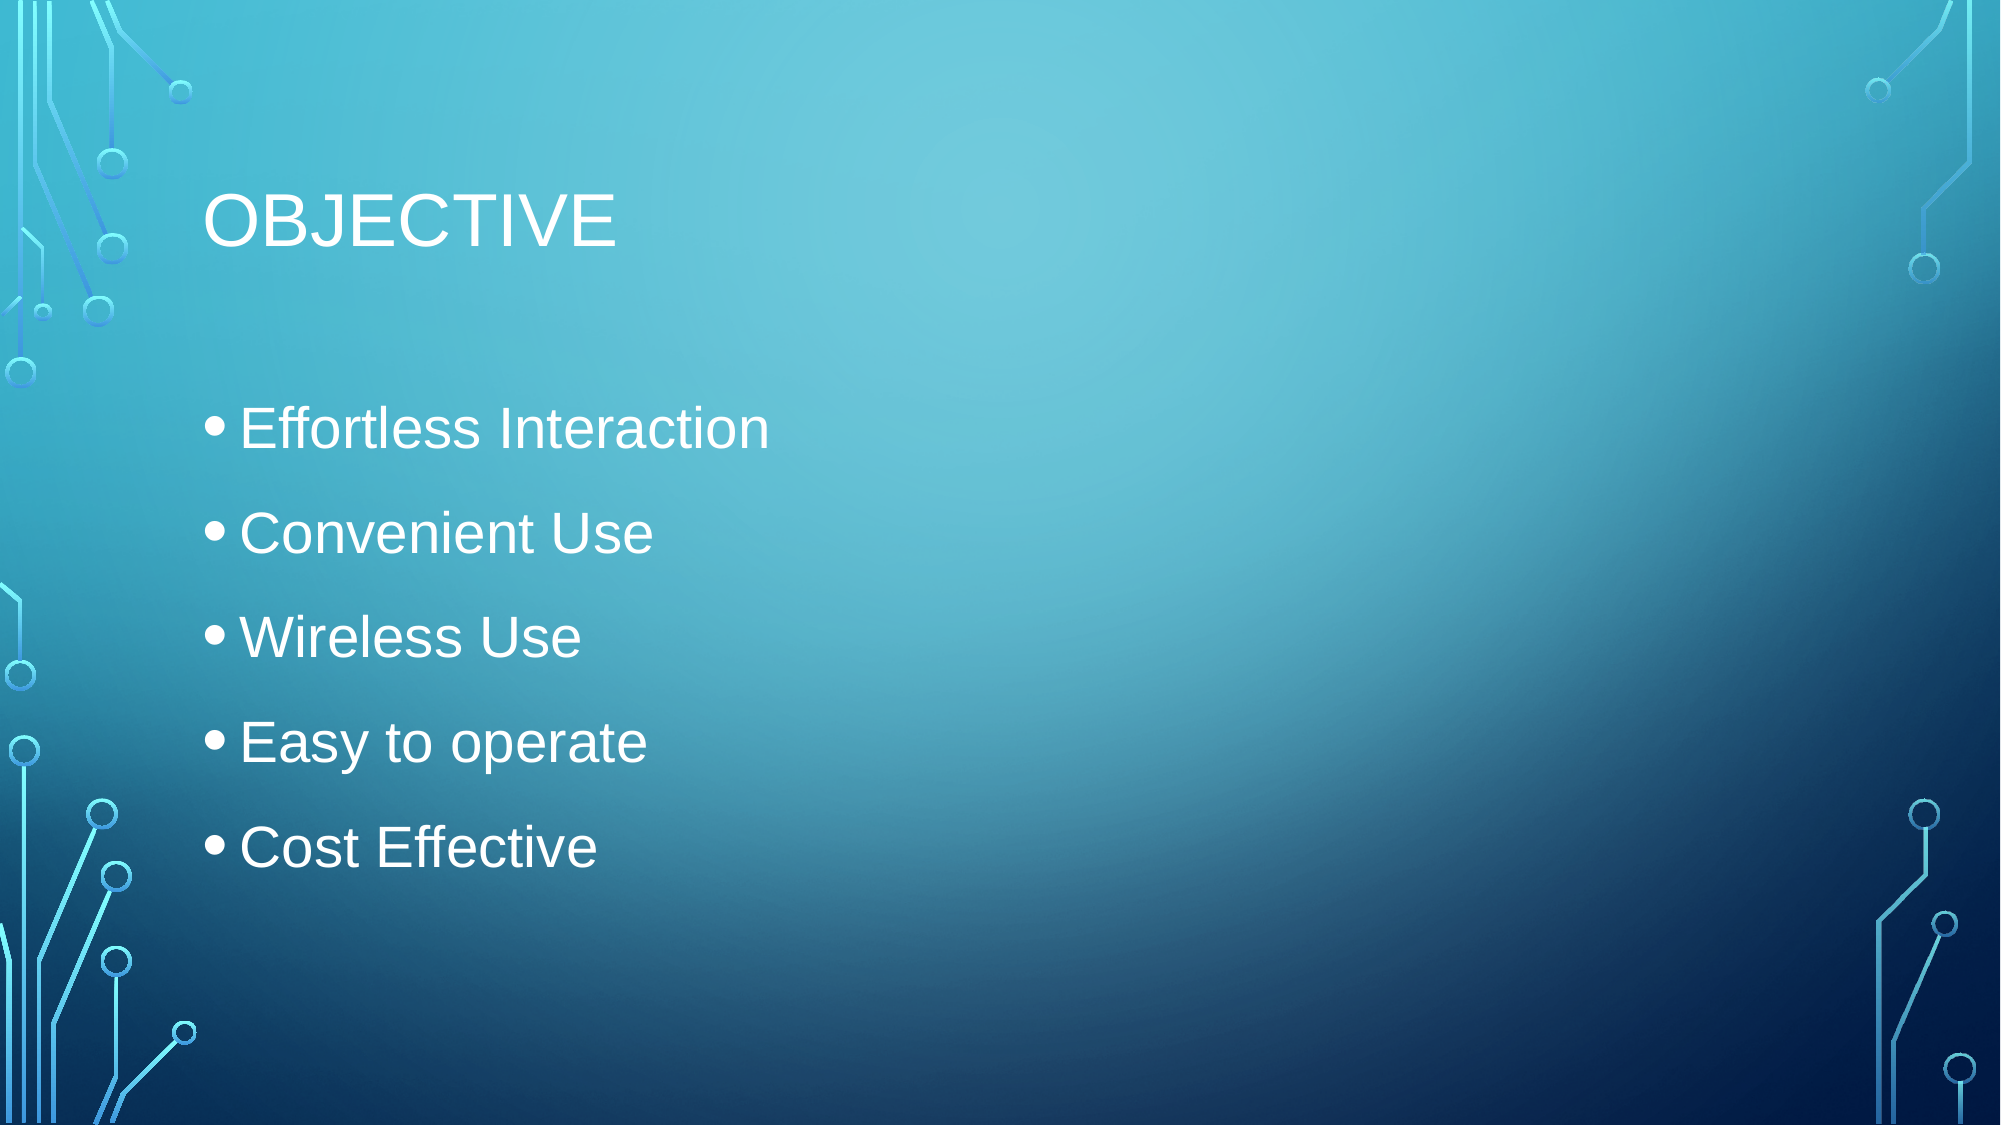

# OBJECTIVE
Effortless Interaction
Convenient Use
Wireless Use
Easy to operate
Cost Effective